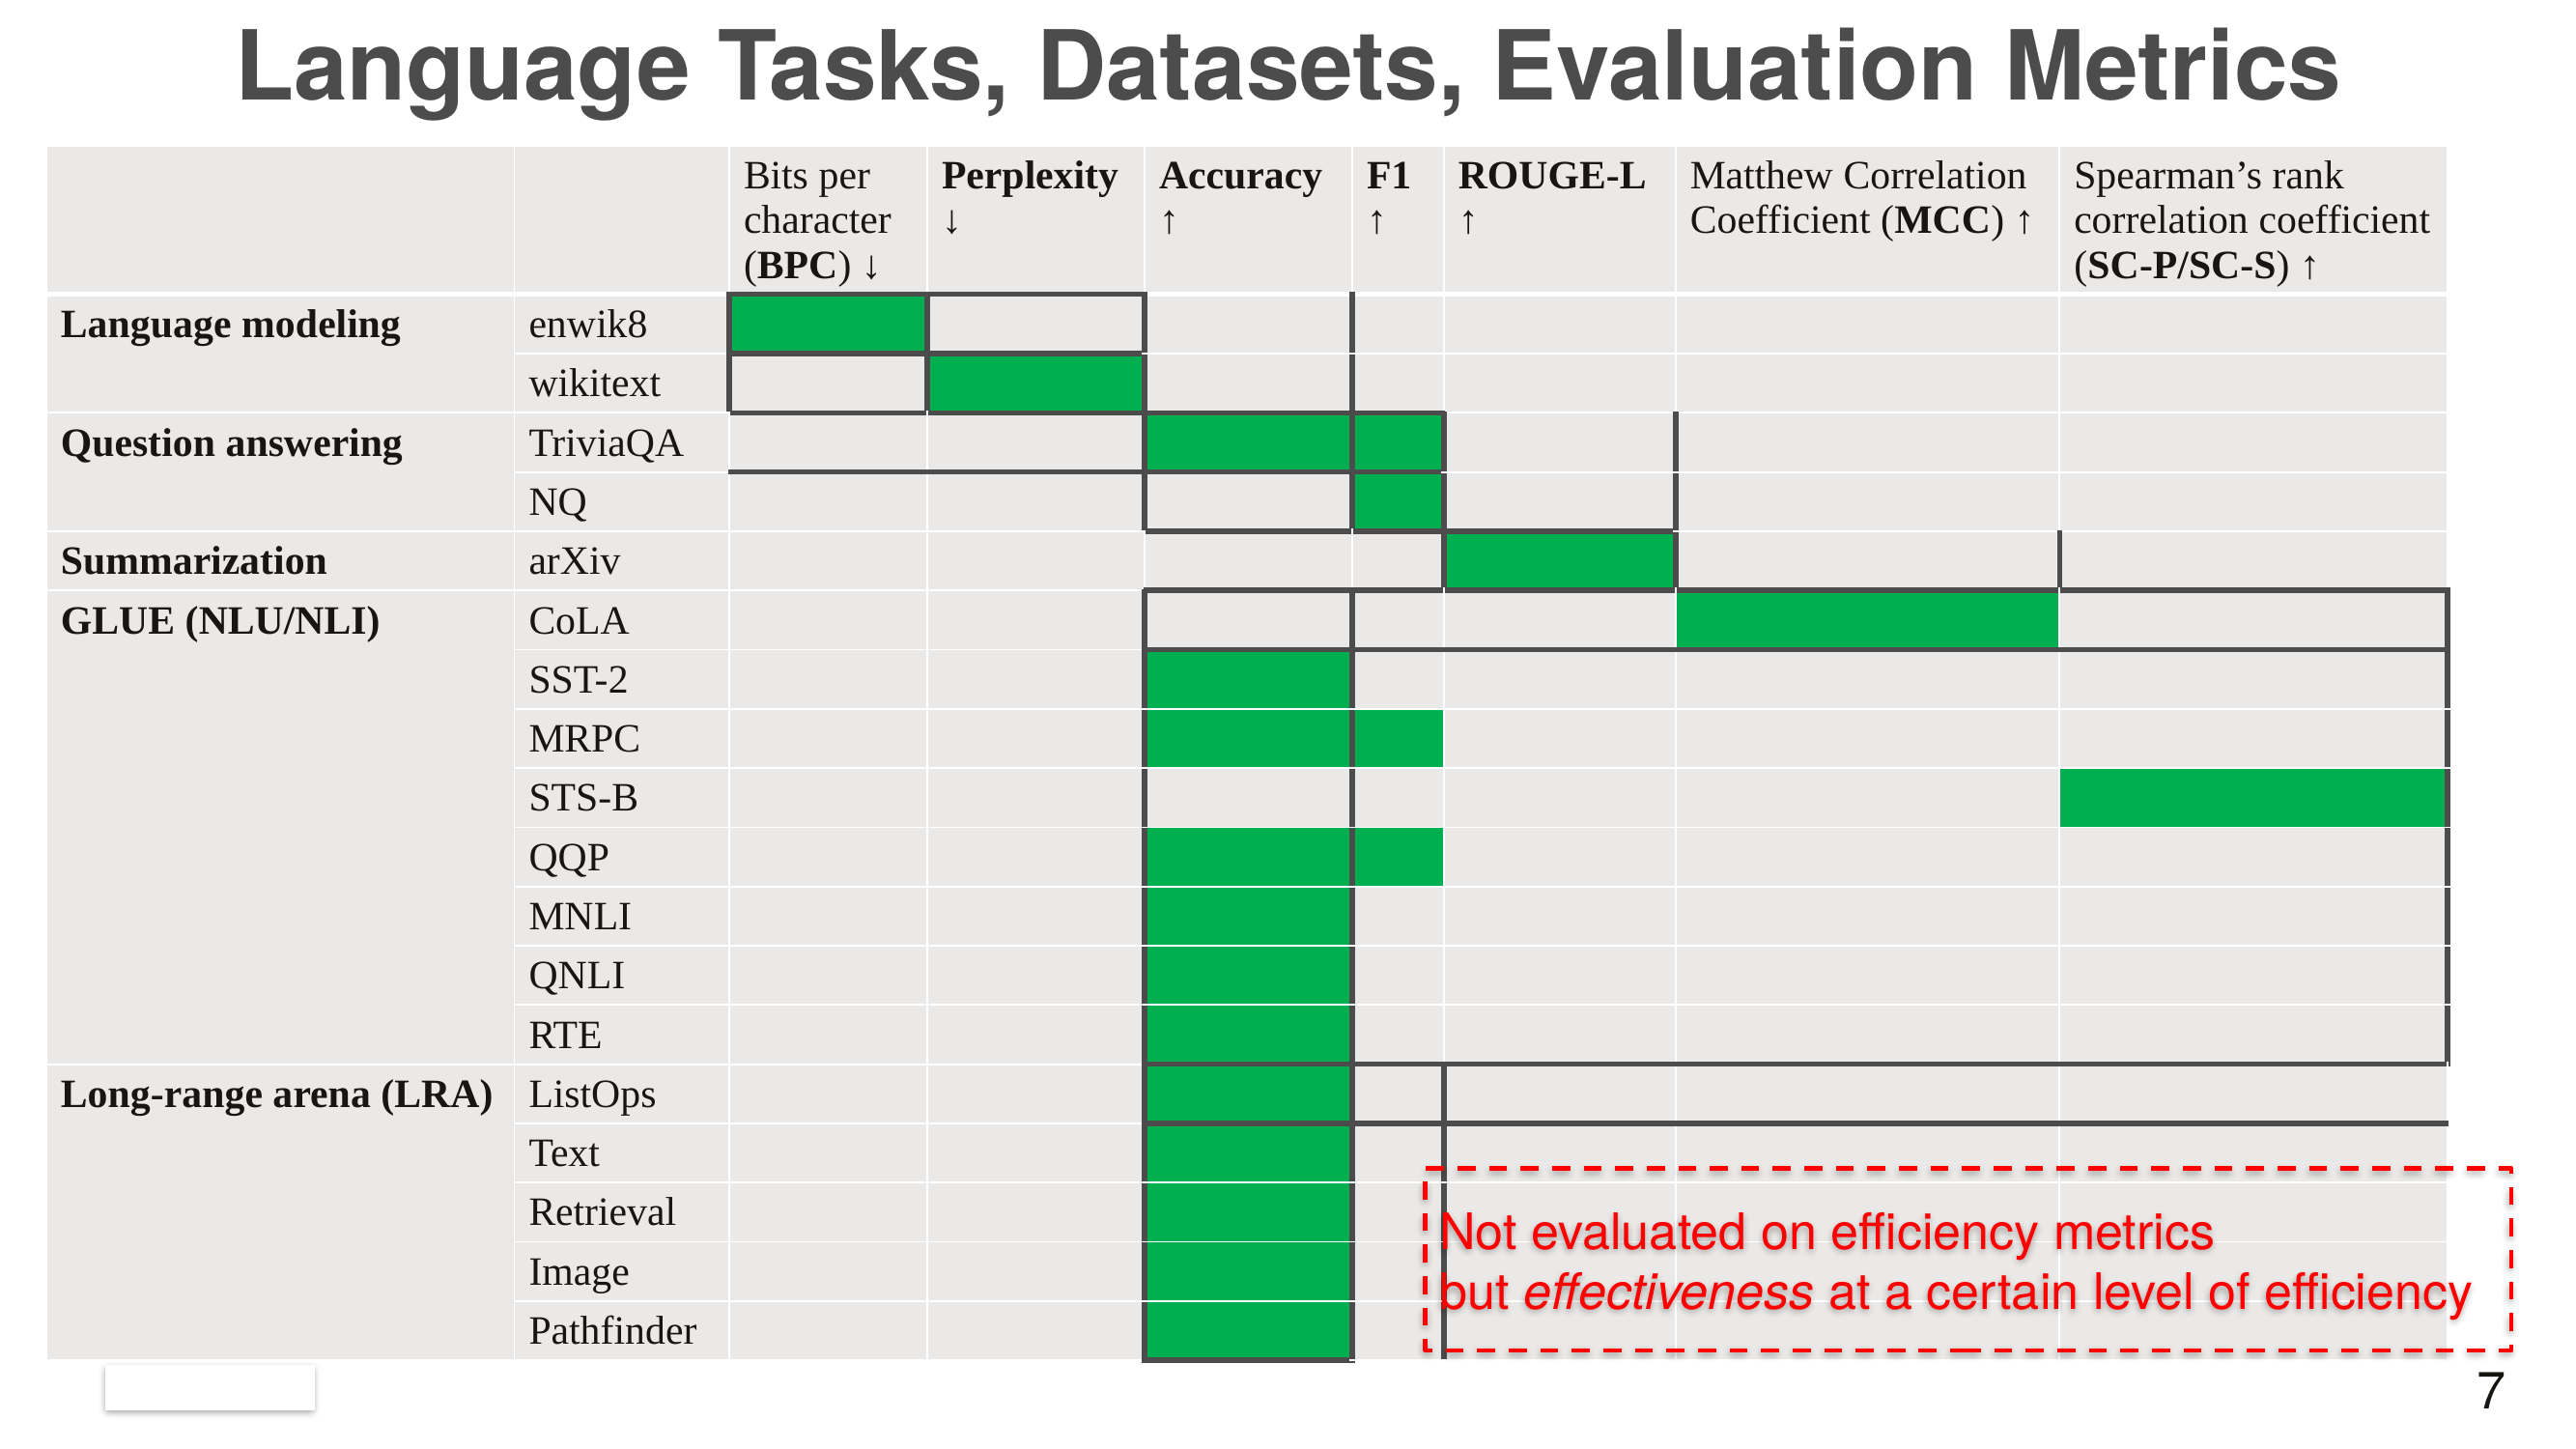

# Language Tasks, Datasets, Evaluation Metrics
|  |  | Bits per character (BPC) ↓ | Perplexity ↓ | Accuracy ↑ | F1 ↑ | ROUGE-L ↑ | Matthew Correlation Coefficient (MCC) ↑ | Spearman’s rank correlation coefficient (SC-P/SC-S) ↑ |
| --- | --- | --- | --- | --- | --- | --- | --- | --- |
| Language modeling | enwik8 |  |  |  |  |  |  |  |
|  | wikitext |  |  |  |  |  |  |  |
| Question answering | TriviaQA |  |  |  |  |  |  |  |
|  | NQ |  |  |  |  |  |  |  |
| Summarization | arXiv |  |  |  |  |  |  |  |
| GLUE (NLU/NLI) | CoLA |  |  |  |  |  |  |  |
|  | SST-2 |  |  |  |  |  |  |  |
|  | MRPC |  |  |  |  |  |  |  |
|  | STS-B |  |  |  |  |  |  |  |
|  | QQP |  |  |  |  |  |  |  |
|  | MNLI |  |  |  |  |  |  |  |
|  | QNLI |  |  |  |  |  |  |  |
|  | RTE |  |  |  |  |  |  |  |
| Long-range arena (LRA) | ListOps |  |  |  |  |  |  |  |
|  | Text |  |  |  |  |  |  |  |
|  | Retrieval |  |  |  |  |  |  |  |
|  | Image |  |  |  |  |  |  |  |
|  | Pathfinder |  |  |  |  |  |  |  |
Not evaluated on efficiency metrics
but effectiveness at a certain level of efficiency
7